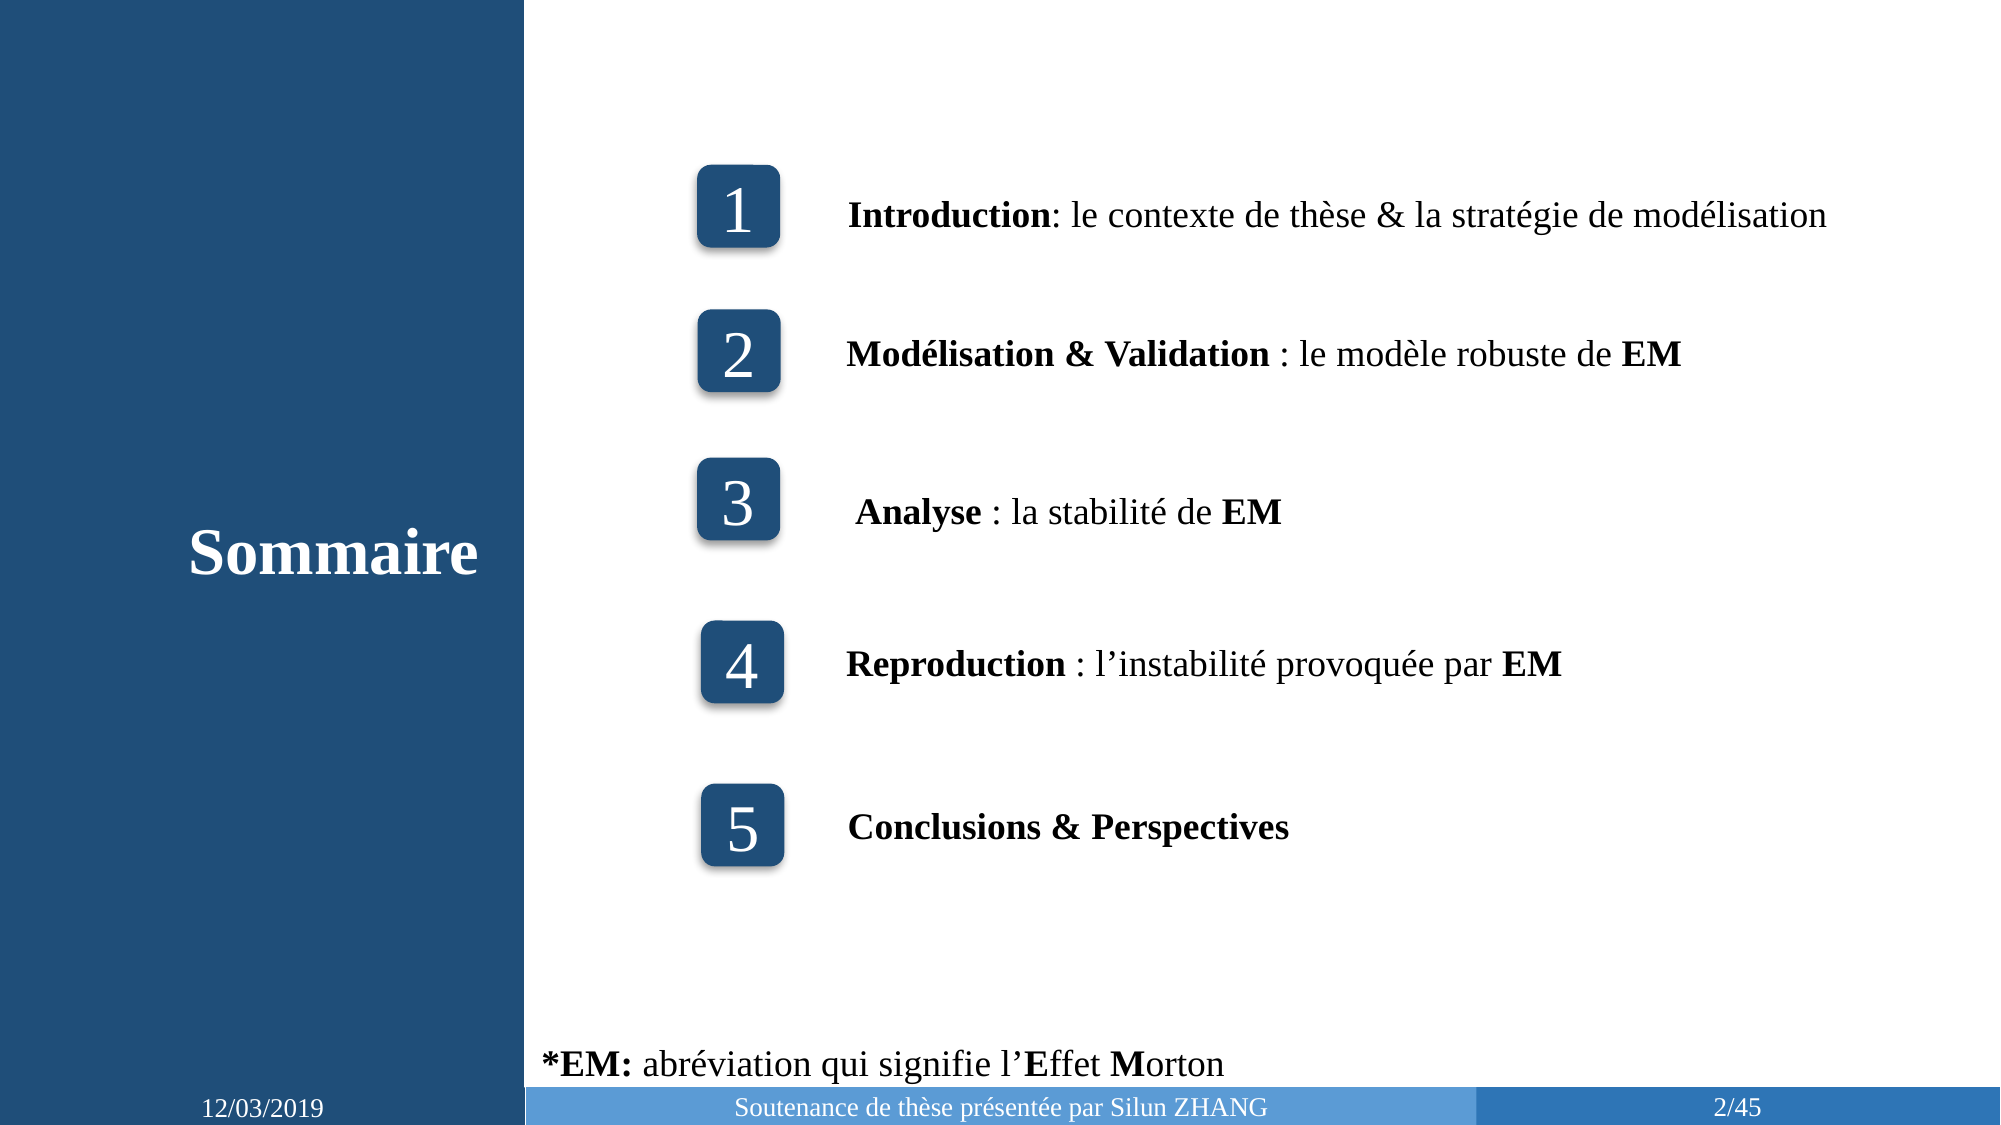

1
Introduction: le contexte de thèse & la stratégie de modélisation
2
Modélisation & Validation : le modèle robuste de EM
3
Analyse : la stabilité de EM
Sommaire
4
Reproduction : l’instabilité provoquée par EM
5
Conclusions & Perspectives
*EM: abréviation qui signifie l’Effet Morton
Soutenance de thèse présentée par Silun ZHANG
2/45
12/03/2019